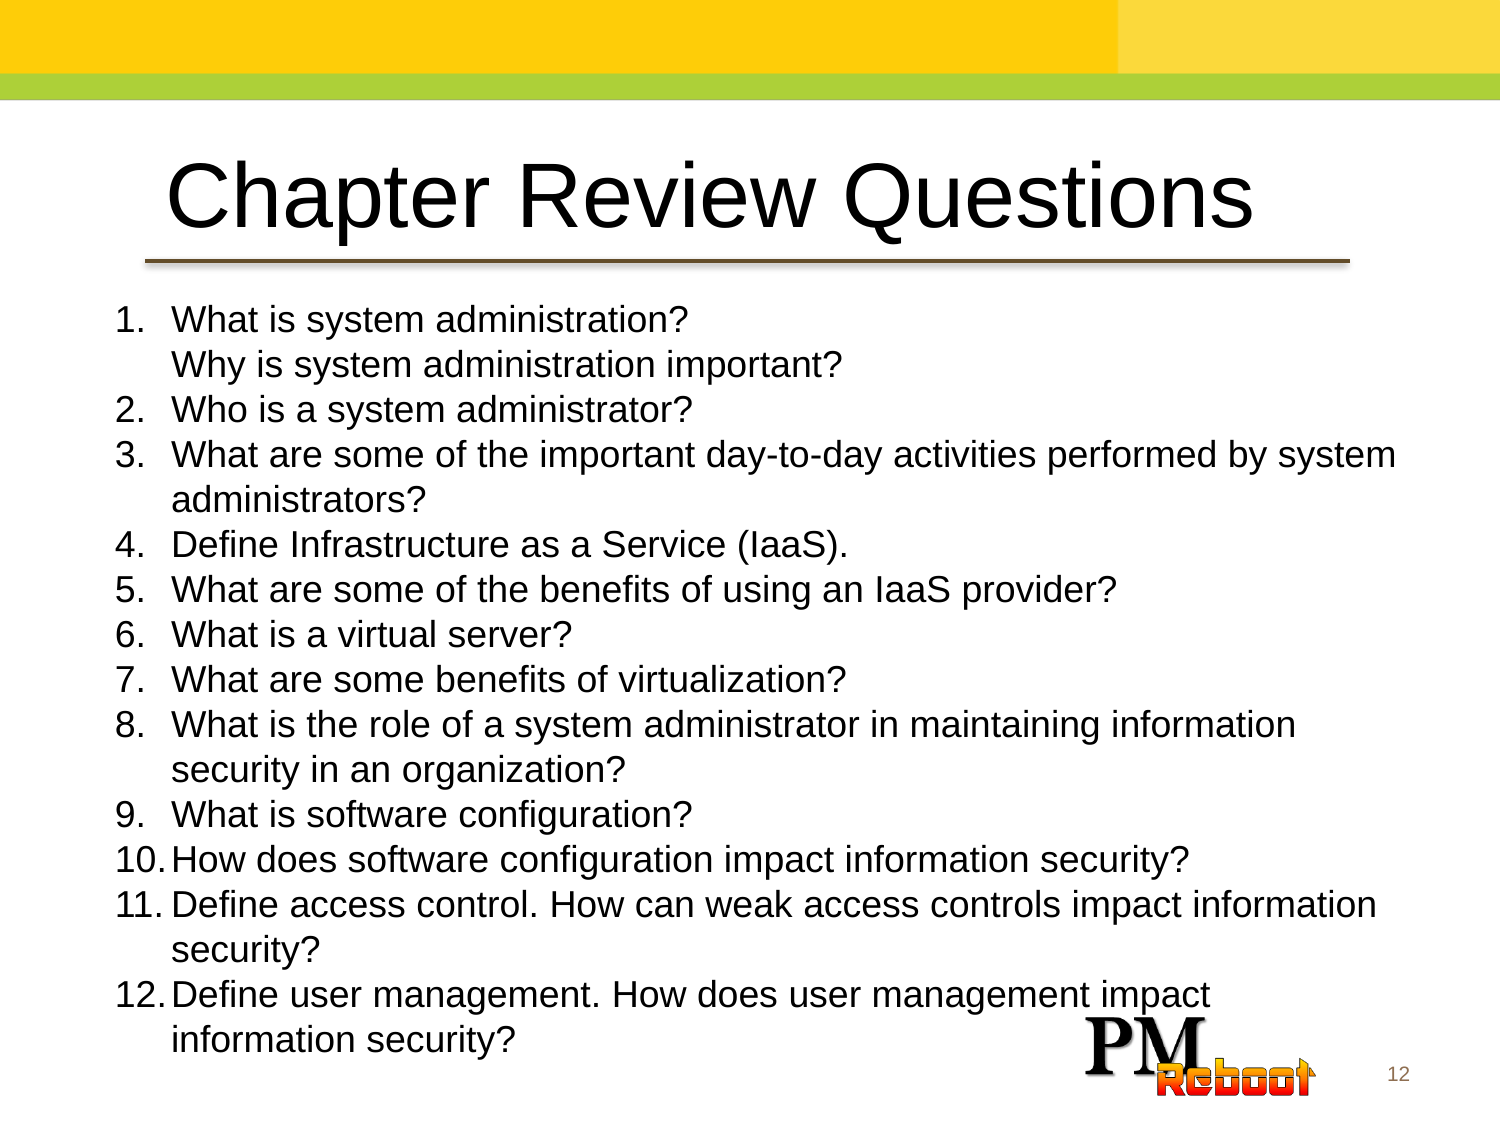

Chapter Review Questions
What is system administration?
Why is system administration important?
Who is a system administrator?
What are some of the important day-to-day activities performed by system administrators?
Define Infrastructure as a Service (IaaS).
What are some of the benefits of using an IaaS provider?
What is a virtual server?
What are some benefits of virtualization?
What is the role of a system administrator in maintaining information security in an organization?
What is software configuration?
How does software configuration impact information security?
Define access control. How can weak access controls impact information security?
Define user management. How does user management impact information security?
12